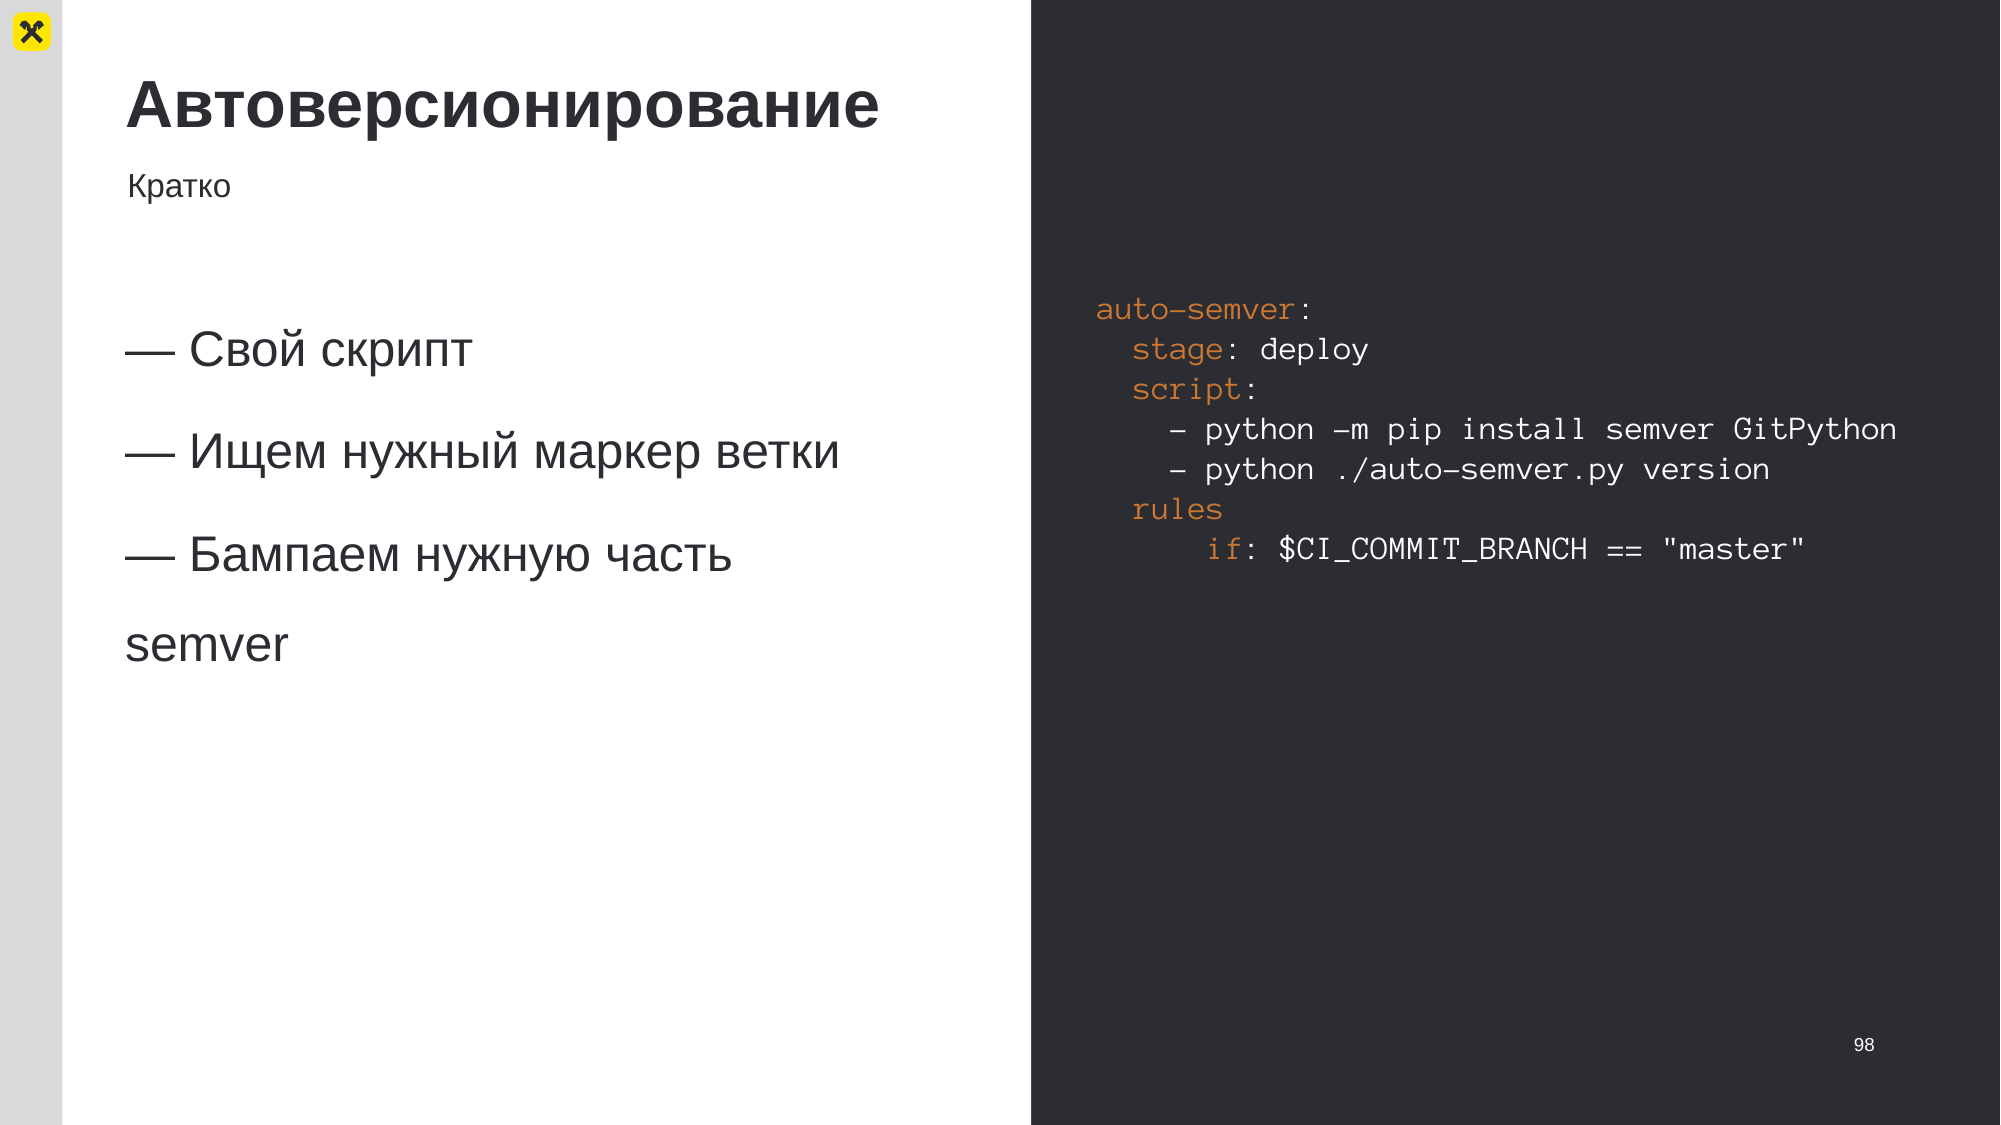

# Автоверсионирование
Кратко
— Свой скрипт
— Ищем нужный маркер ветки
— Бампаем нужную часть semver
auto-semver:
  stage: deploy
  script:
    - python -m pip install semver GitPython
    - python ./auto-semver.py version
  rules:
    - if: $CI_COMMIT_BRANCH == "master"
98